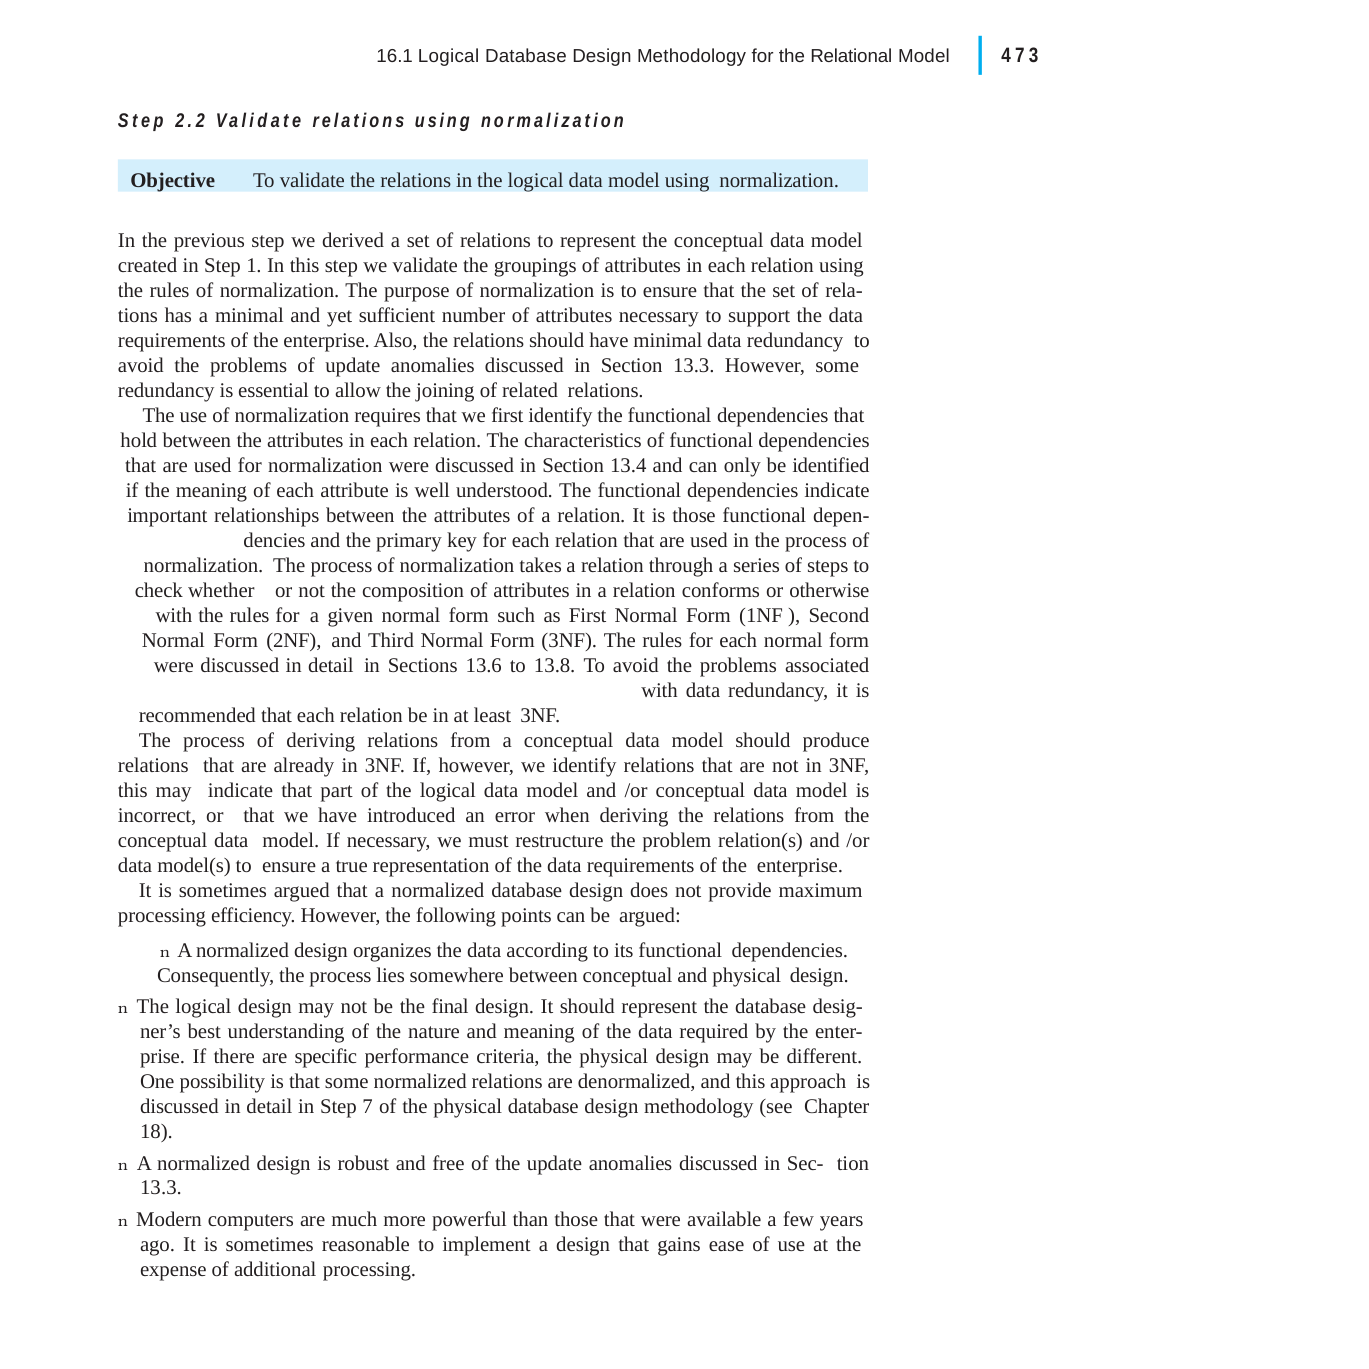

|
473
16.1 Logical Database Design Methodology for the Relational Model
Step 2.2 Validate relations using normalization
Objective	To validate the relations in the logical data model using normalization.
In the previous step we derived a set of relations to represent the conceptual data model  created in Step 1. In this step we validate the groupings of attributes in each relation using  the rules of normalization. The purpose of normalization is to ensure that the set of rela-  tions has a minimal and yet sufficient number of attributes necessary to support the data  requirements of the enterprise. Also, the relations should have minimal data redundancy  to avoid the problems of update anomalies discussed in Section 13.3. However, some  redundancy is essential to allow the joining of related relations.
The use of normalization requires that we first identify the functional dependencies that  hold between the attributes in each relation. The characteristics of functional dependencies  that are used for normalization were discussed in Section 13.4 and can only be identified  if the meaning of each attribute is well understood. The functional dependencies indicate  important relationships between the attributes of a relation. It is those functional depen-  dencies and the primary key for each relation that are used in the process of normalization.  The process of normalization takes a relation through a series of steps to check whether    or not the composition of attributes in a relation conforms or otherwise with the rules for  a given normal form such as First Normal Form (1NF ), Second Normal Form (2NF),  and Third Normal Form (3NF). The rules for each normal form were discussed in detail  in Sections 13.6 to 13.8. To avoid the problems associated with data redundancy, it is
recommended that each relation be in at least 3NF.
The process of deriving relations from a conceptual data model should produce relations  that are already in 3NF. If, however, we identify relations that are not in 3NF, this may  indicate that part of the logical data model and /or conceptual data model is incorrect, or  that we have introduced an error when deriving the relations from the conceptual data  model. If necessary, we must restructure the problem relation(s) and /or data model(s) to  ensure a true representation of the data requirements of the enterprise.
It is sometimes argued that a normalized database design does not provide maximum  processing efficiency. However, the following points can be argued:
n A normalized design organizes the data according to its functional dependencies.
Consequently, the process lies somewhere between conceptual and physical design.
n The logical design may not be the final design. It should represent the database desig-  ner’s best understanding of the nature and meaning of the data required by the enter-  prise. If there are specific performance criteria, the physical design may be different.  One possibility is that some normalized relations are denormalized, and this approach  is discussed in detail in Step 7 of the physical database design methodology (see  Chapter 18).
n A normalized design is robust and free of the update anomalies discussed in Sec-  tion 13.3.
n Modern computers are much more powerful than those that were available a few years  ago. It is sometimes reasonable to implement a design that gains ease of use at the  expense of additional processing.